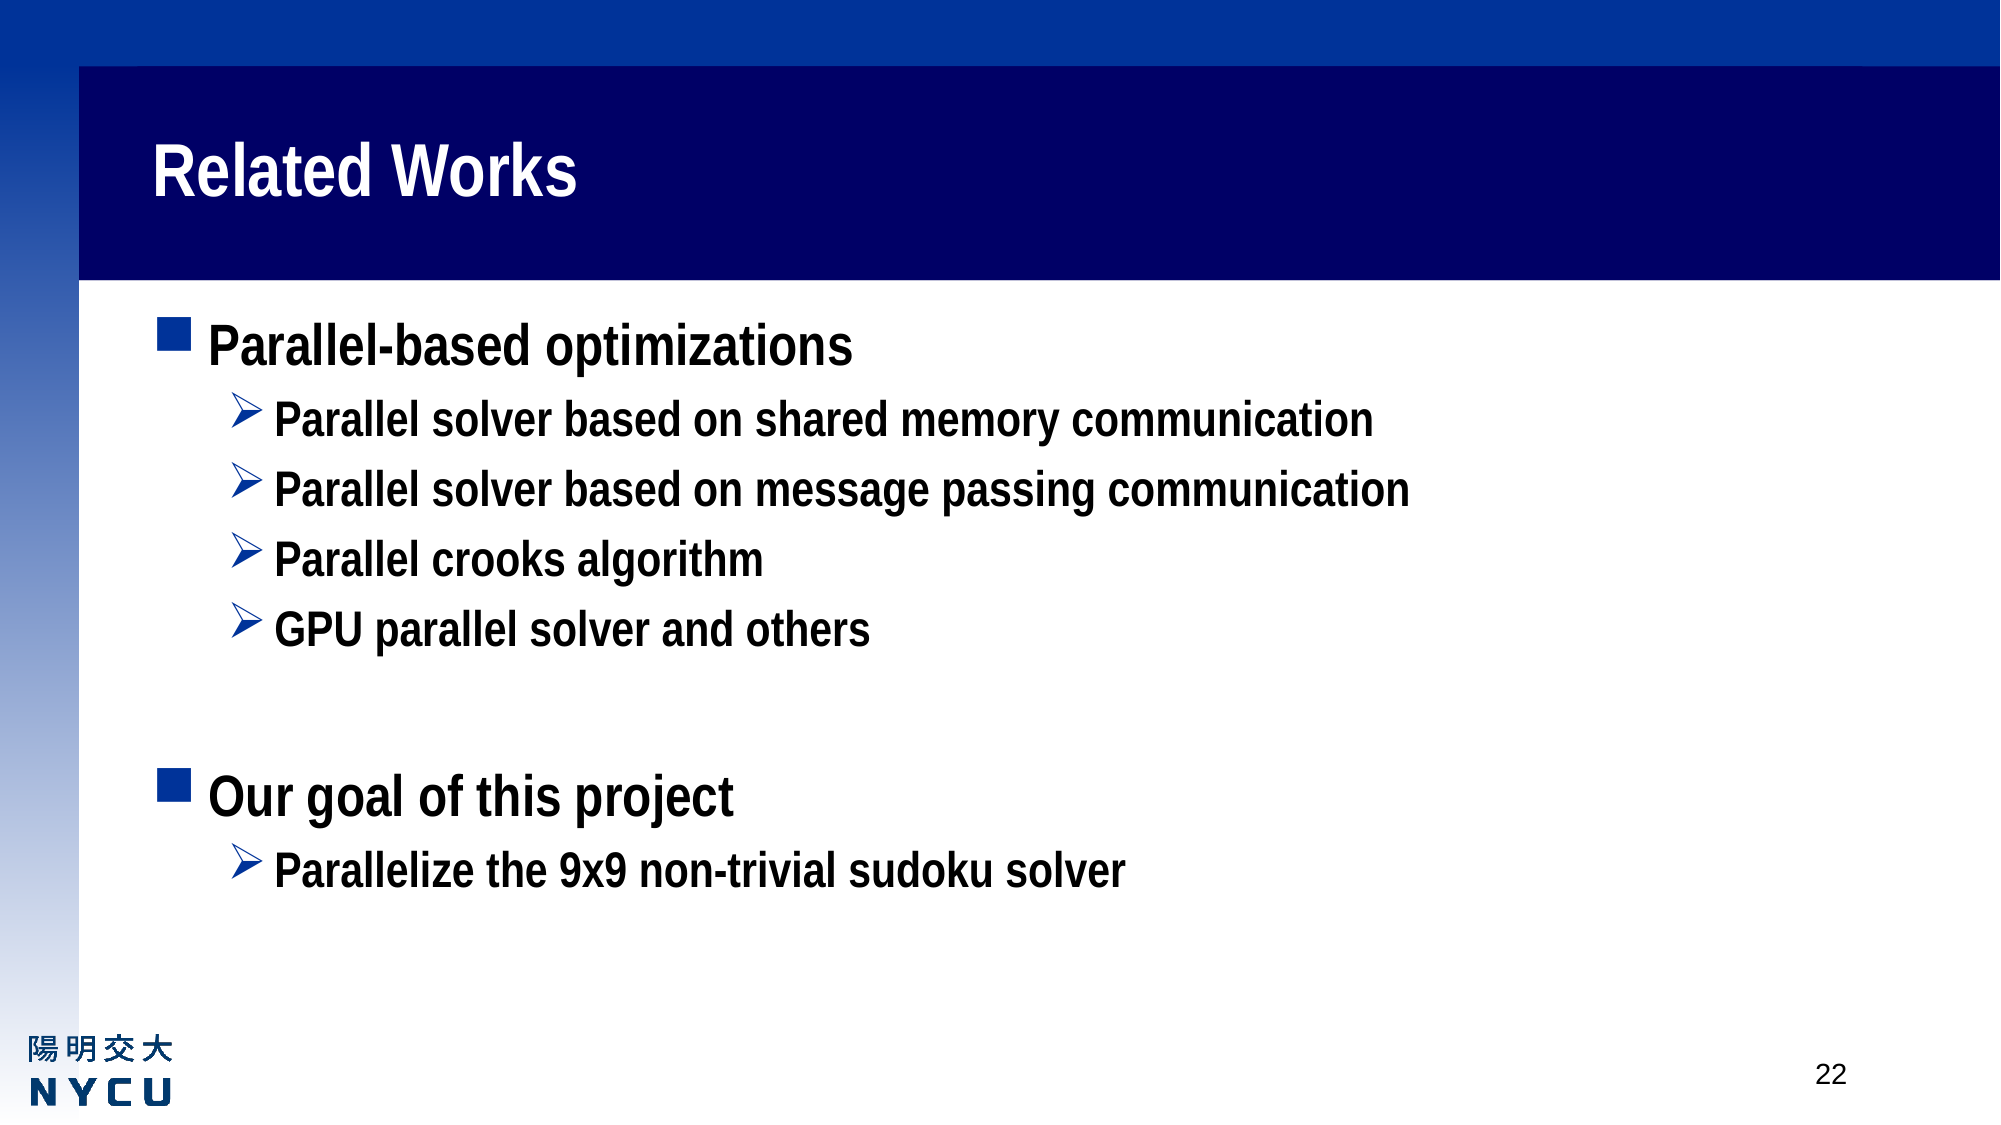

# Related Works
Parallel-based optimizations
Parallel solver based on shared memory communication
Parallel solver based on message passing communication
Parallel crooks algorithm
GPU parallel solver and others

Our goal of this project
Parallelize the 9x9 non-trivial sudoku solver
22